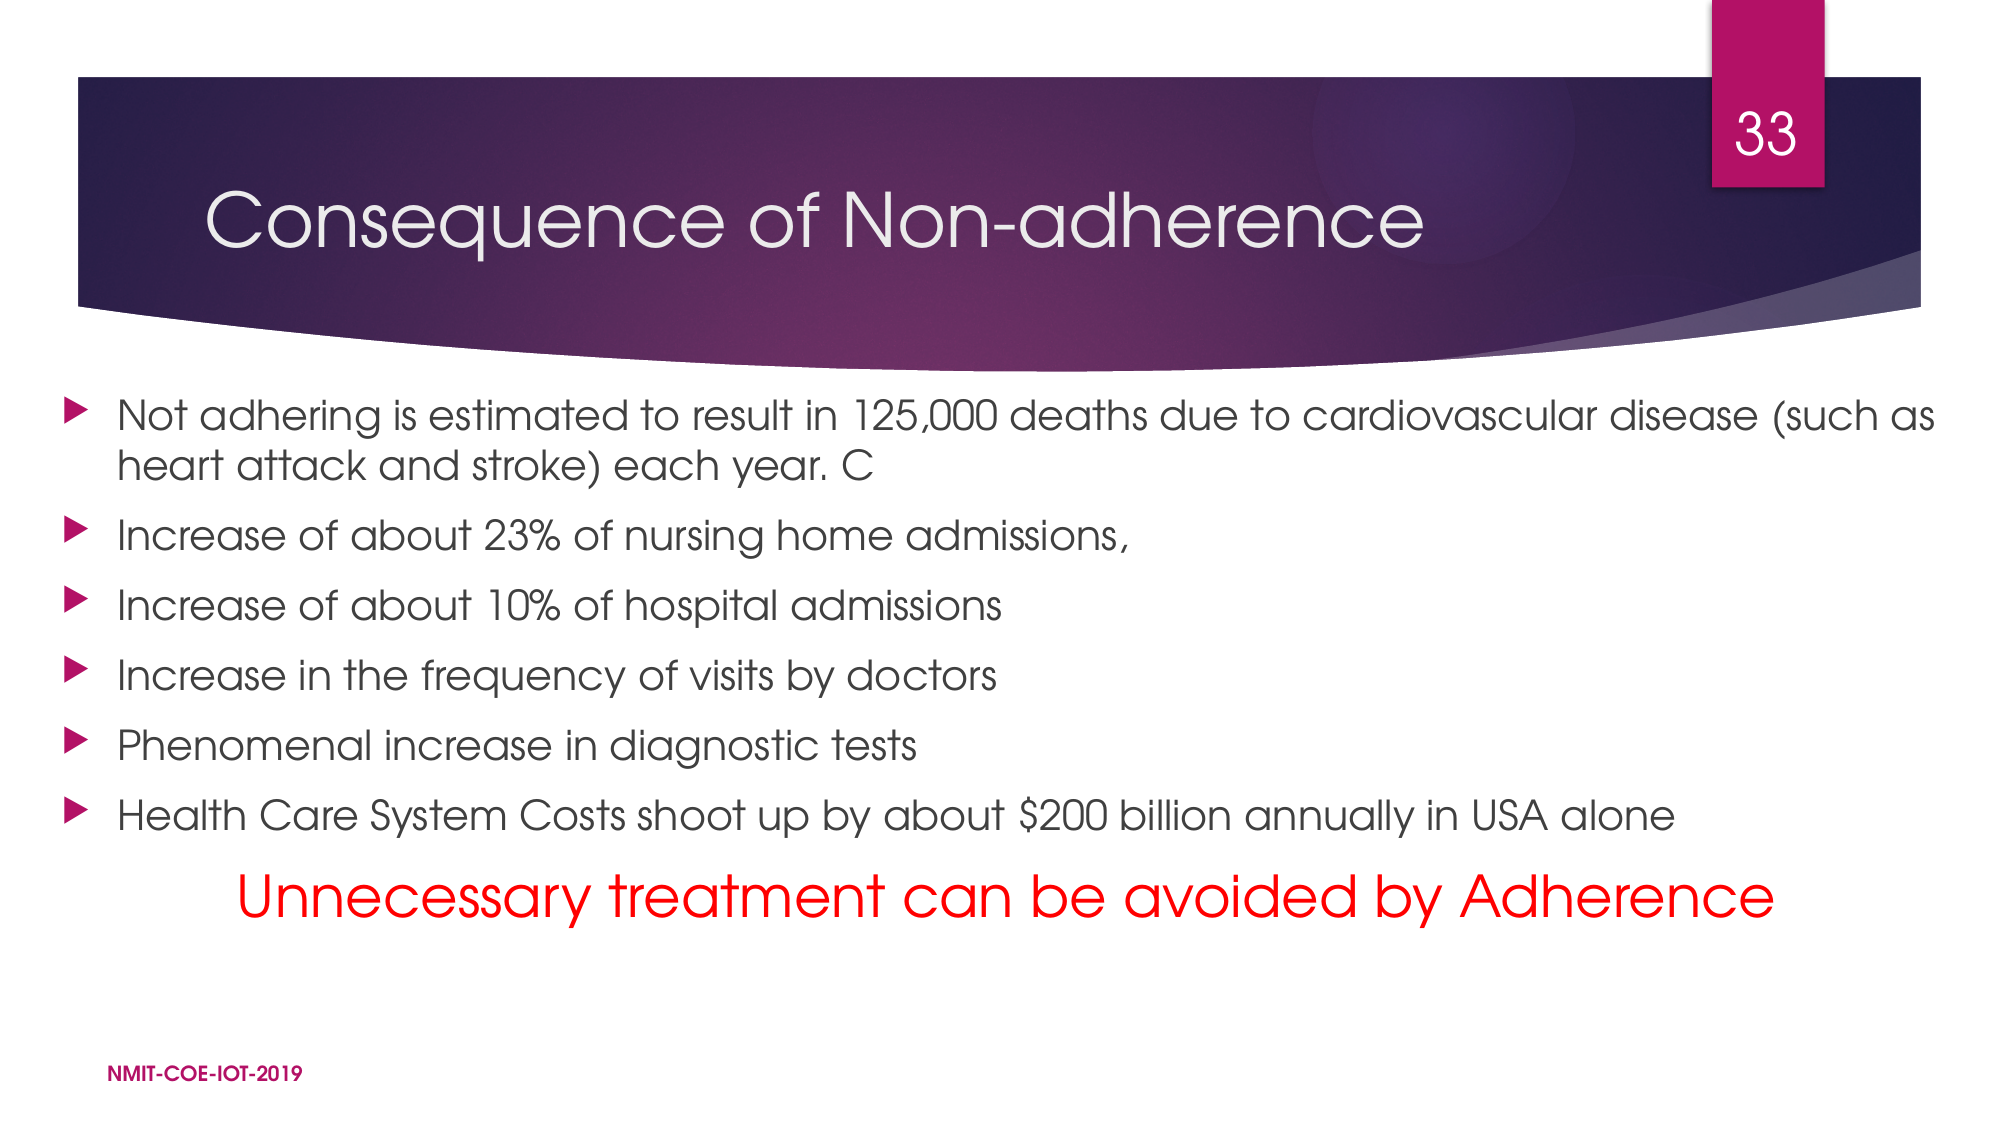

33
# Consequence of Non-adherence
Not adhering is estimated to result in 125,000 deaths due to cardiovascular disease (such as heart attack and stroke) each year. C
Increase of about 23% of nursing home admissions,
Increase of about 10% of hospital admissions
Increase in the frequency of visits by doctors
Phenomenal increase in diagnostic tests
Health Care System Costs shoot up by about $200 billion annually in USA alone
Unnecessary treatment can be avoided by Adherence
NMIT-COE-IOT-2019